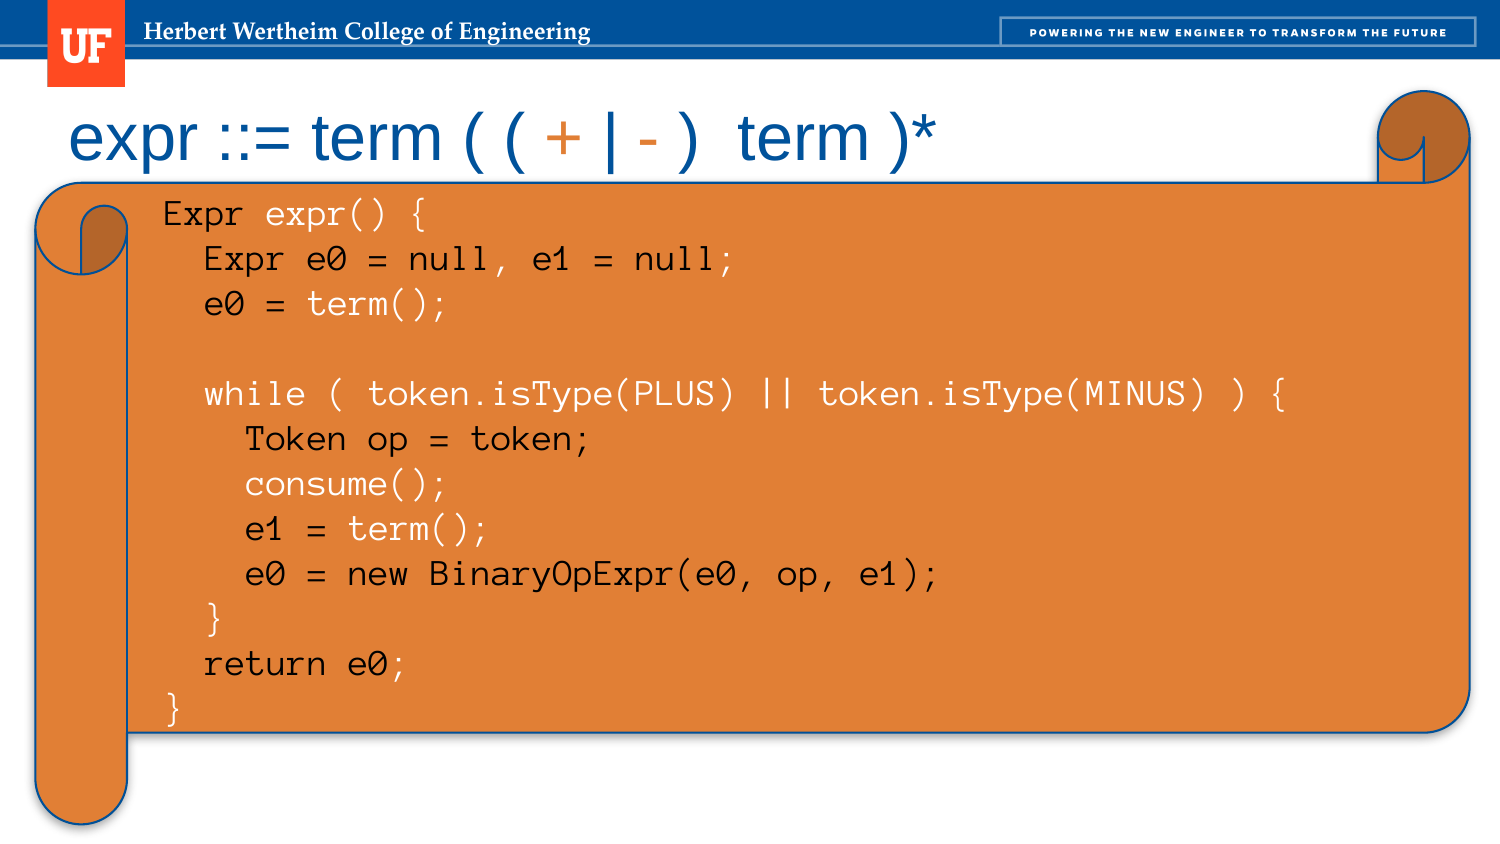

# expr ::= term ( ( + | - )  term )*
Expr expr() {
  Expr e0 = null, e1 = null;
  e0 = term();

  while ( token.isType(PLUS) || token.isType(MINUS) ) {
    Token op = token;
    consume();
    e1 = term();
    e0 = new BinaryOpExpr(e0, op, e1);
  }
  return e0;
}